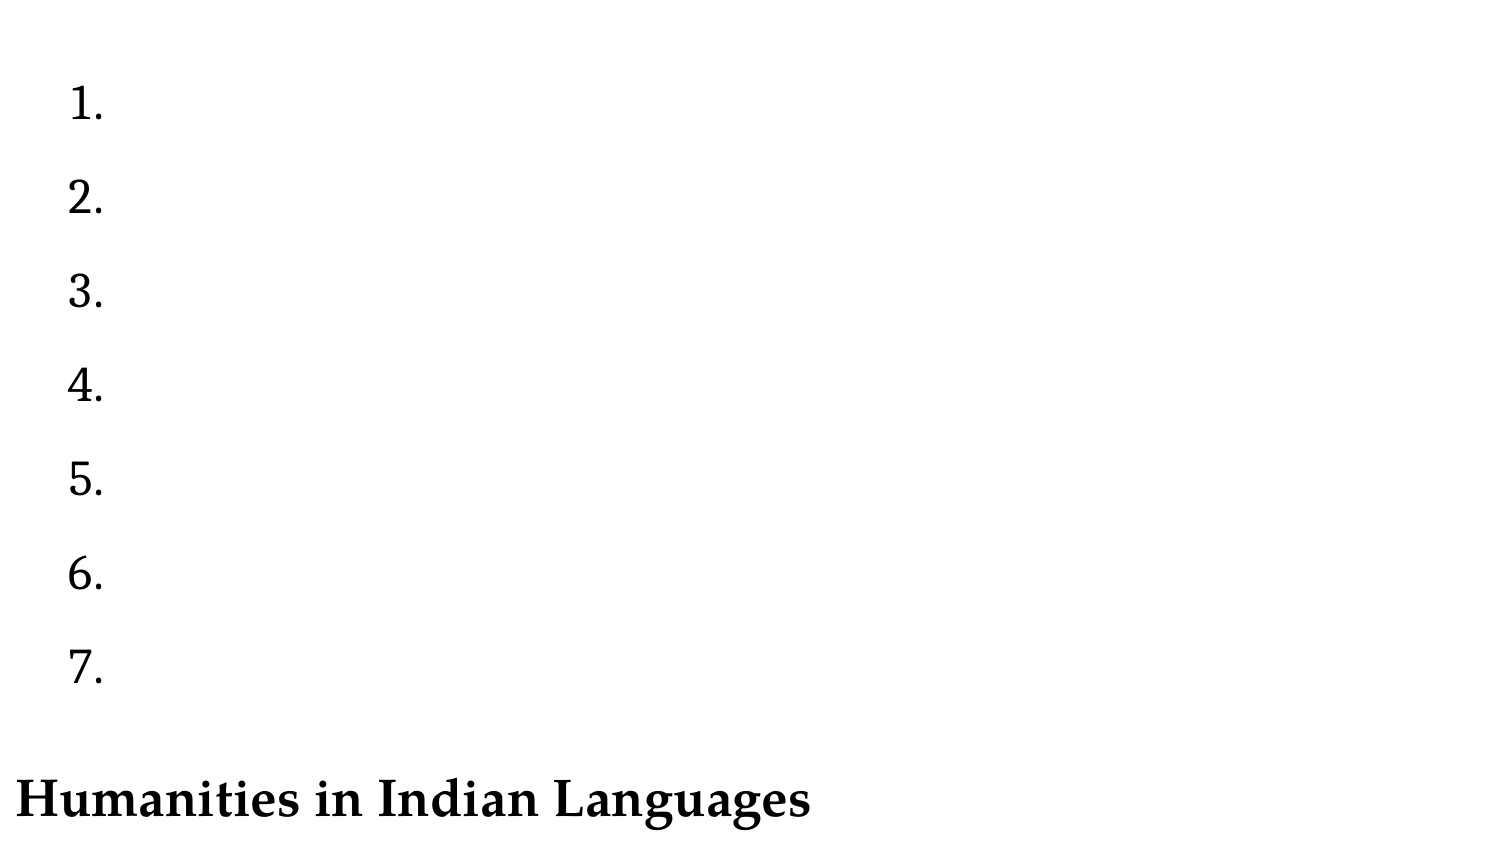

1.
2.
3.
4.
5.
6.
7.
# Humanities in Indian Languages